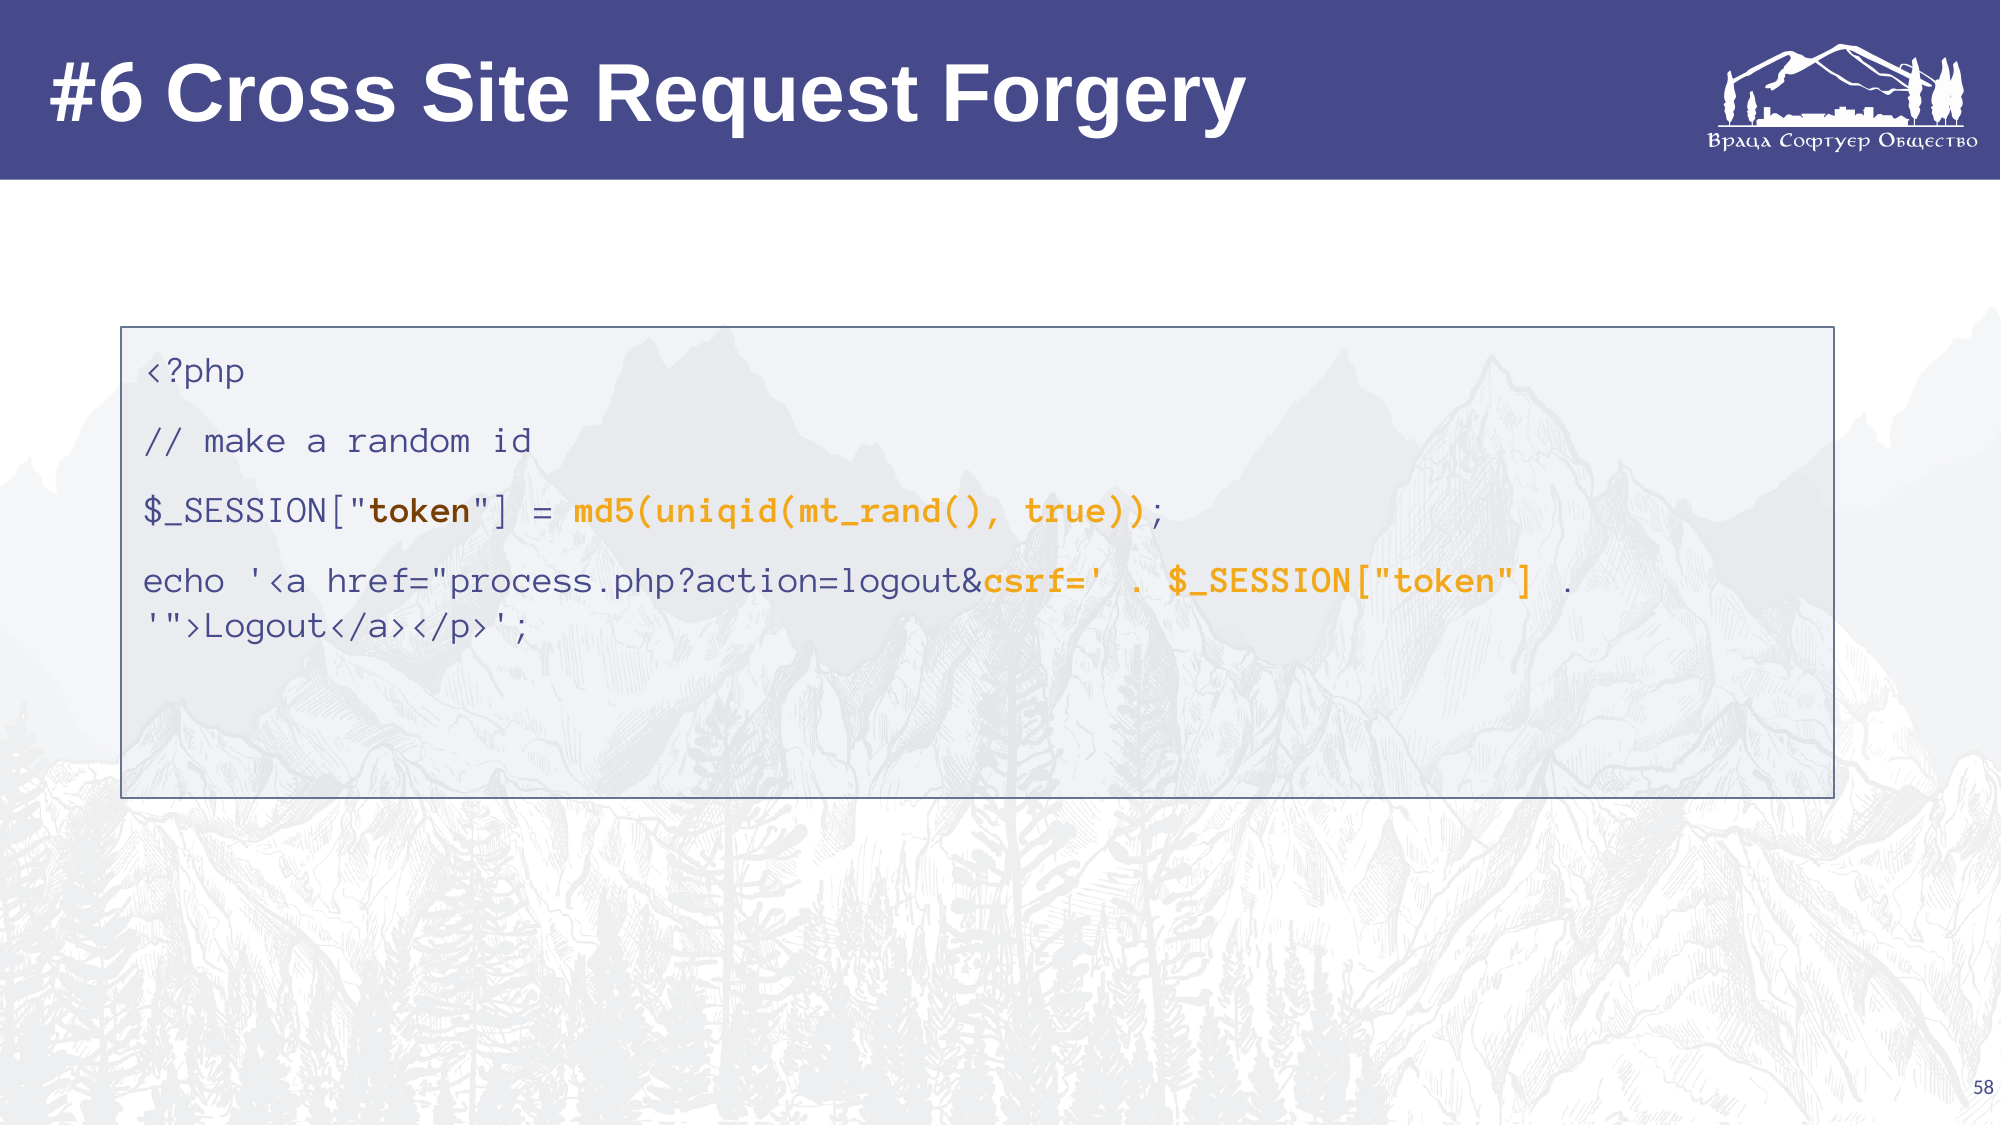

# #6 Cross Site Request Forgery

<?php
// make a random id
$_SESSION["token"] = md5(uniqid(mt_rand(), true));
echo '<a href="process.php?action=logout&csrf=' . $_SESSION["token"] . '">Logout</a></p>';

58